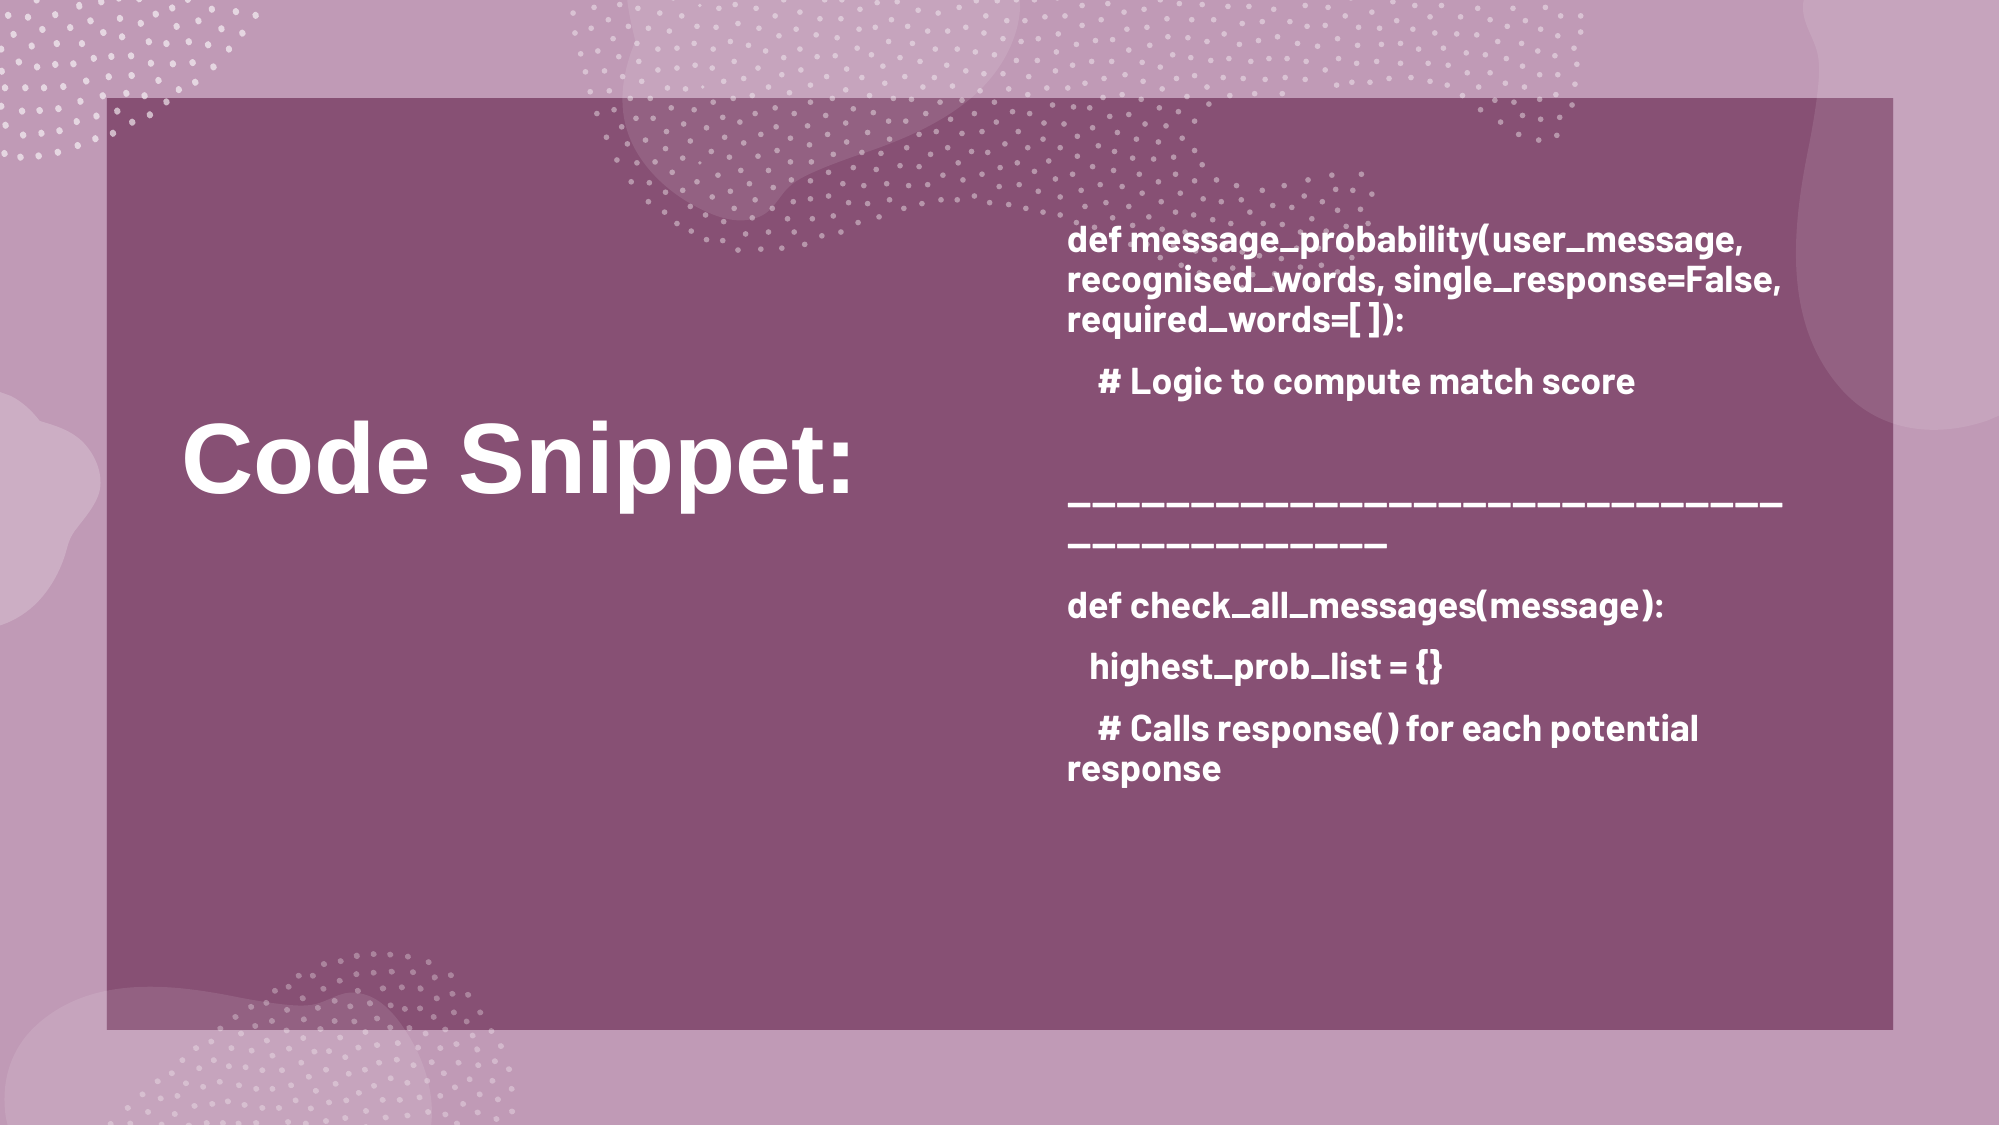

# Code Snippet:

def message_probability(user_message, recognised_words, single_response=False, required_words=[]):
    # Logic to compute match score

------------------------------------------------------------------------------------
def check_all_messages(message):
   highest_prob_list = {}
    # Calls response() for each potential response